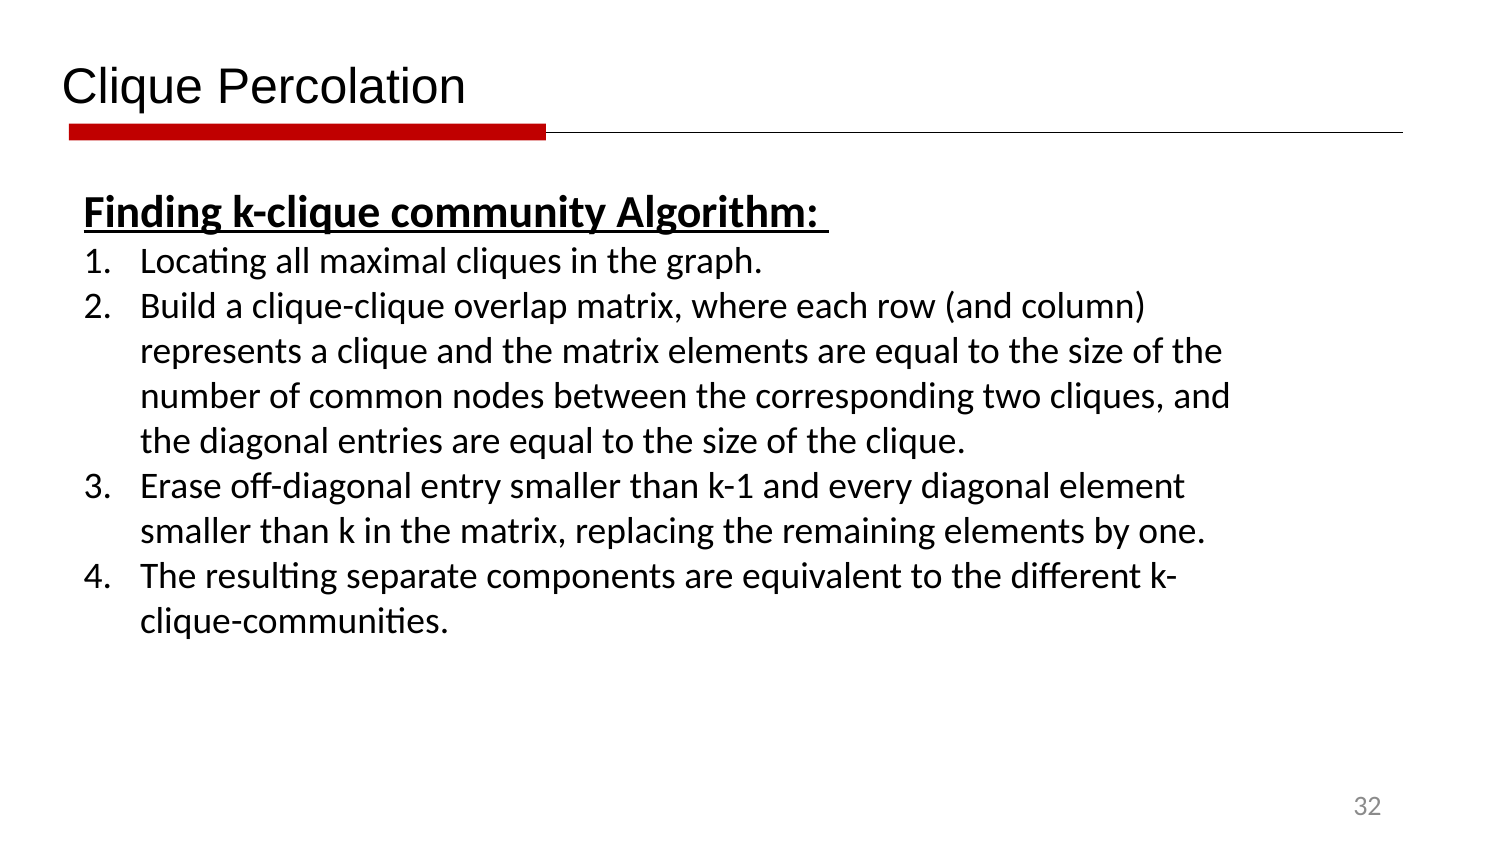

Clique Percolation

Finding k-clique community Algorithm:
Locating all maximal cliques in the graph.
Build a clique-clique overlap matrix, where each row (and column) represents a clique and the matrix elements are equal to the size of the number of common nodes between the corresponding two cliques, and the diagonal entries are equal to the size of the clique.
Erase off-diagonal entry smaller than k-1 and every diagonal element smaller than k in the matrix, replacing the remaining elements by one.
The resulting separate components are equivalent to the different k-clique-communities.

32